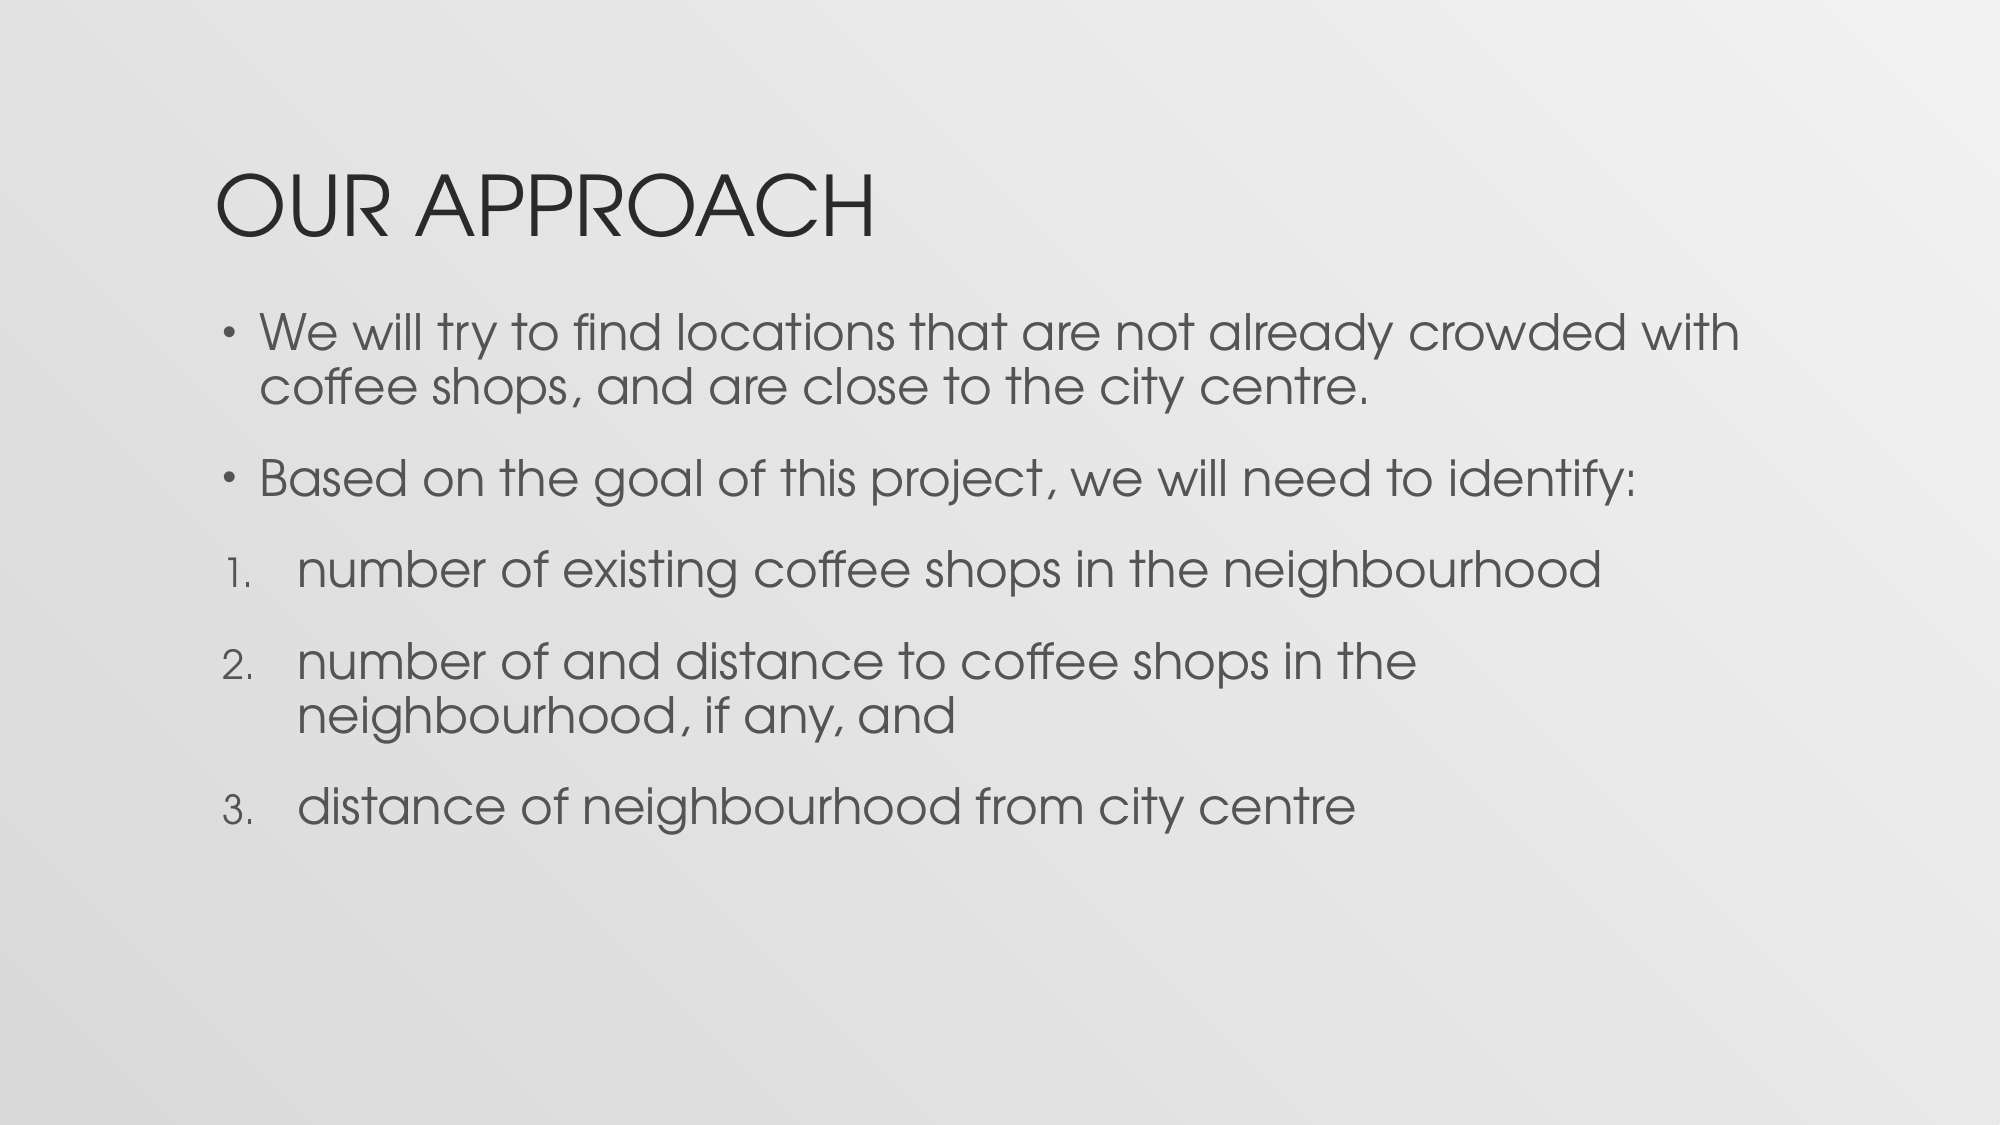

# Our approach
We will try to find locations that are not already crowded with coffee shops, and are close to the city centre.
Based on the goal of this project, we will need to identify:
number of existing coffee shops in the neighbourhood
number of and distance to coffee shops in the neighbourhood, if any, and
distance of neighbourhood from city centre